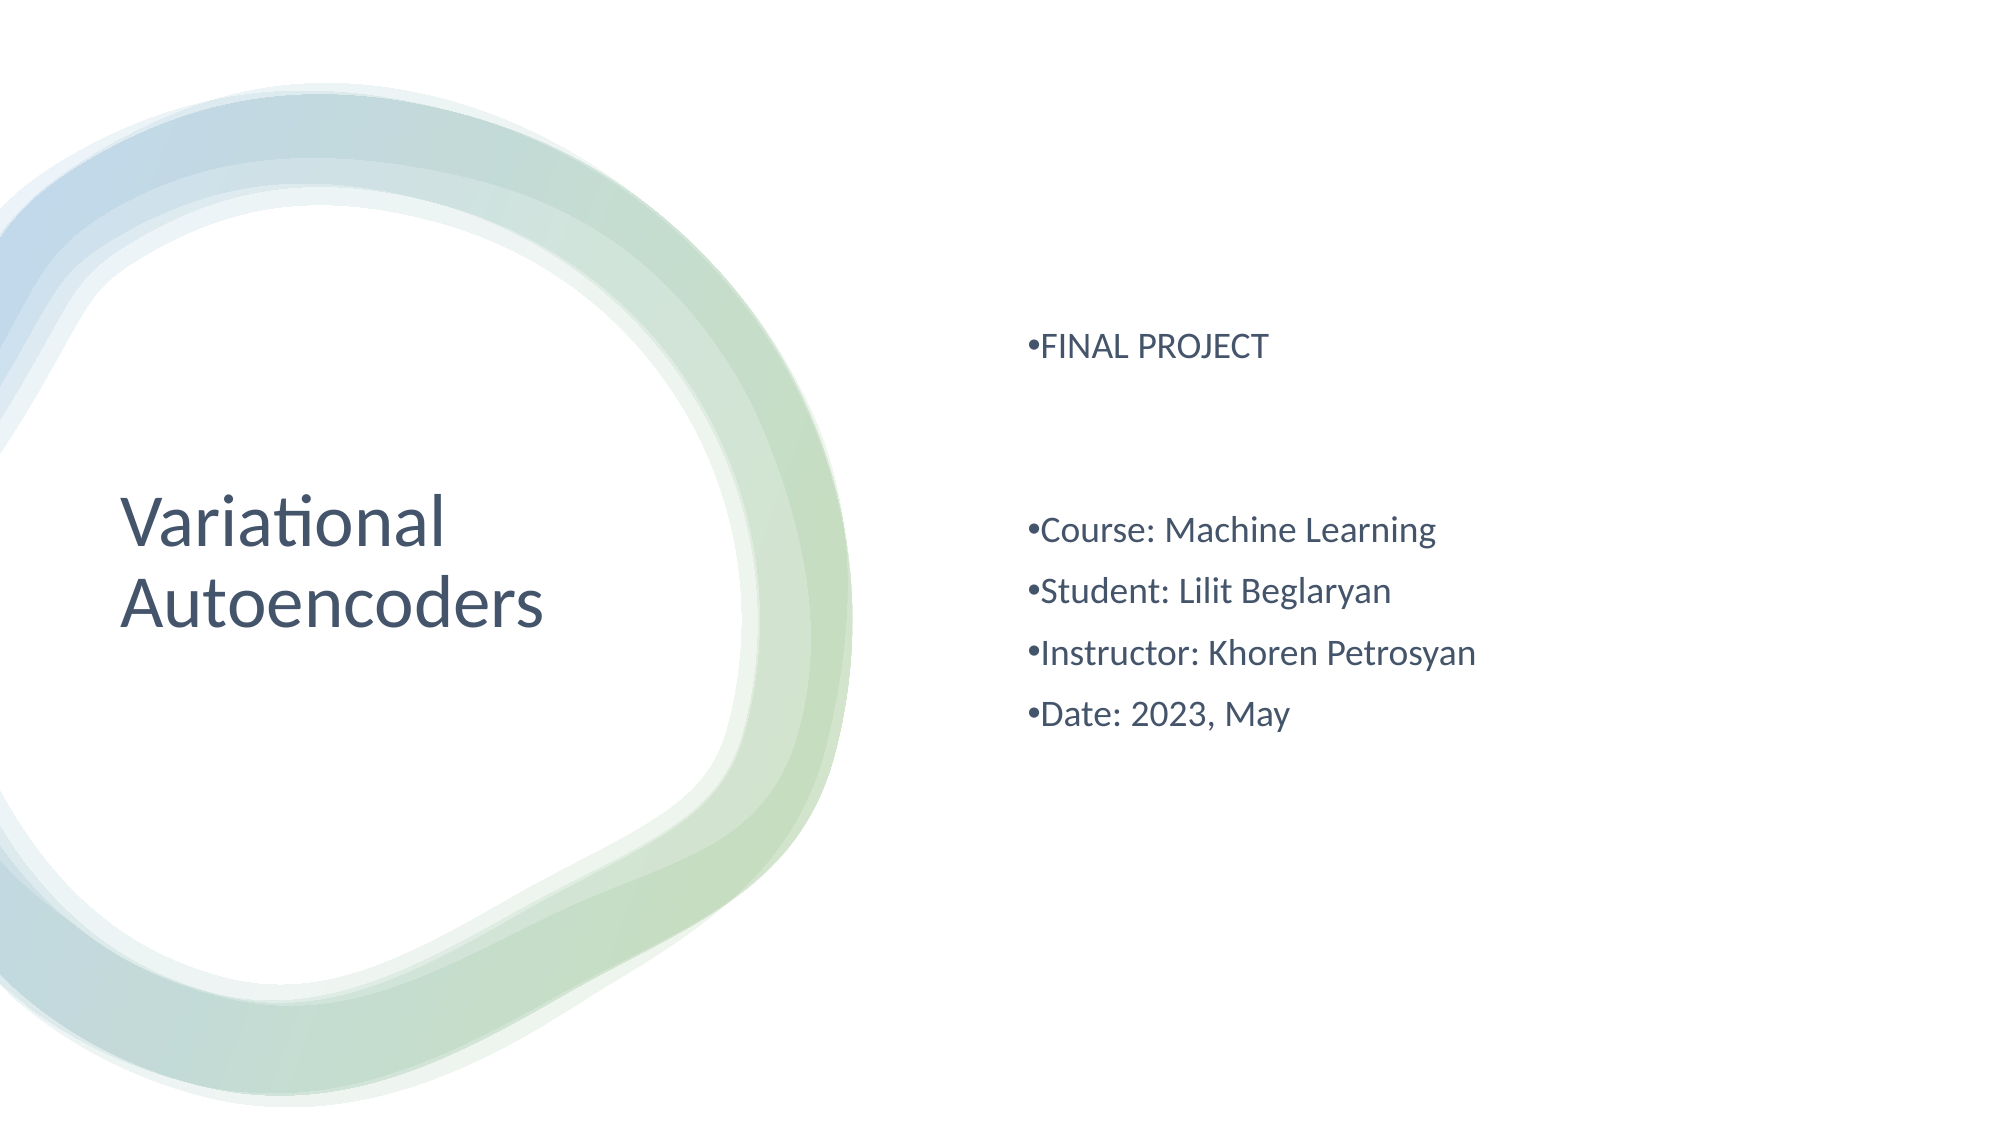

FINAL PROJECT

Course: Machine Learning
Student: Lilit Beglaryan
Instructor: Khoren Petrosyan
Date: 2023, May

# Variational Autoencoders